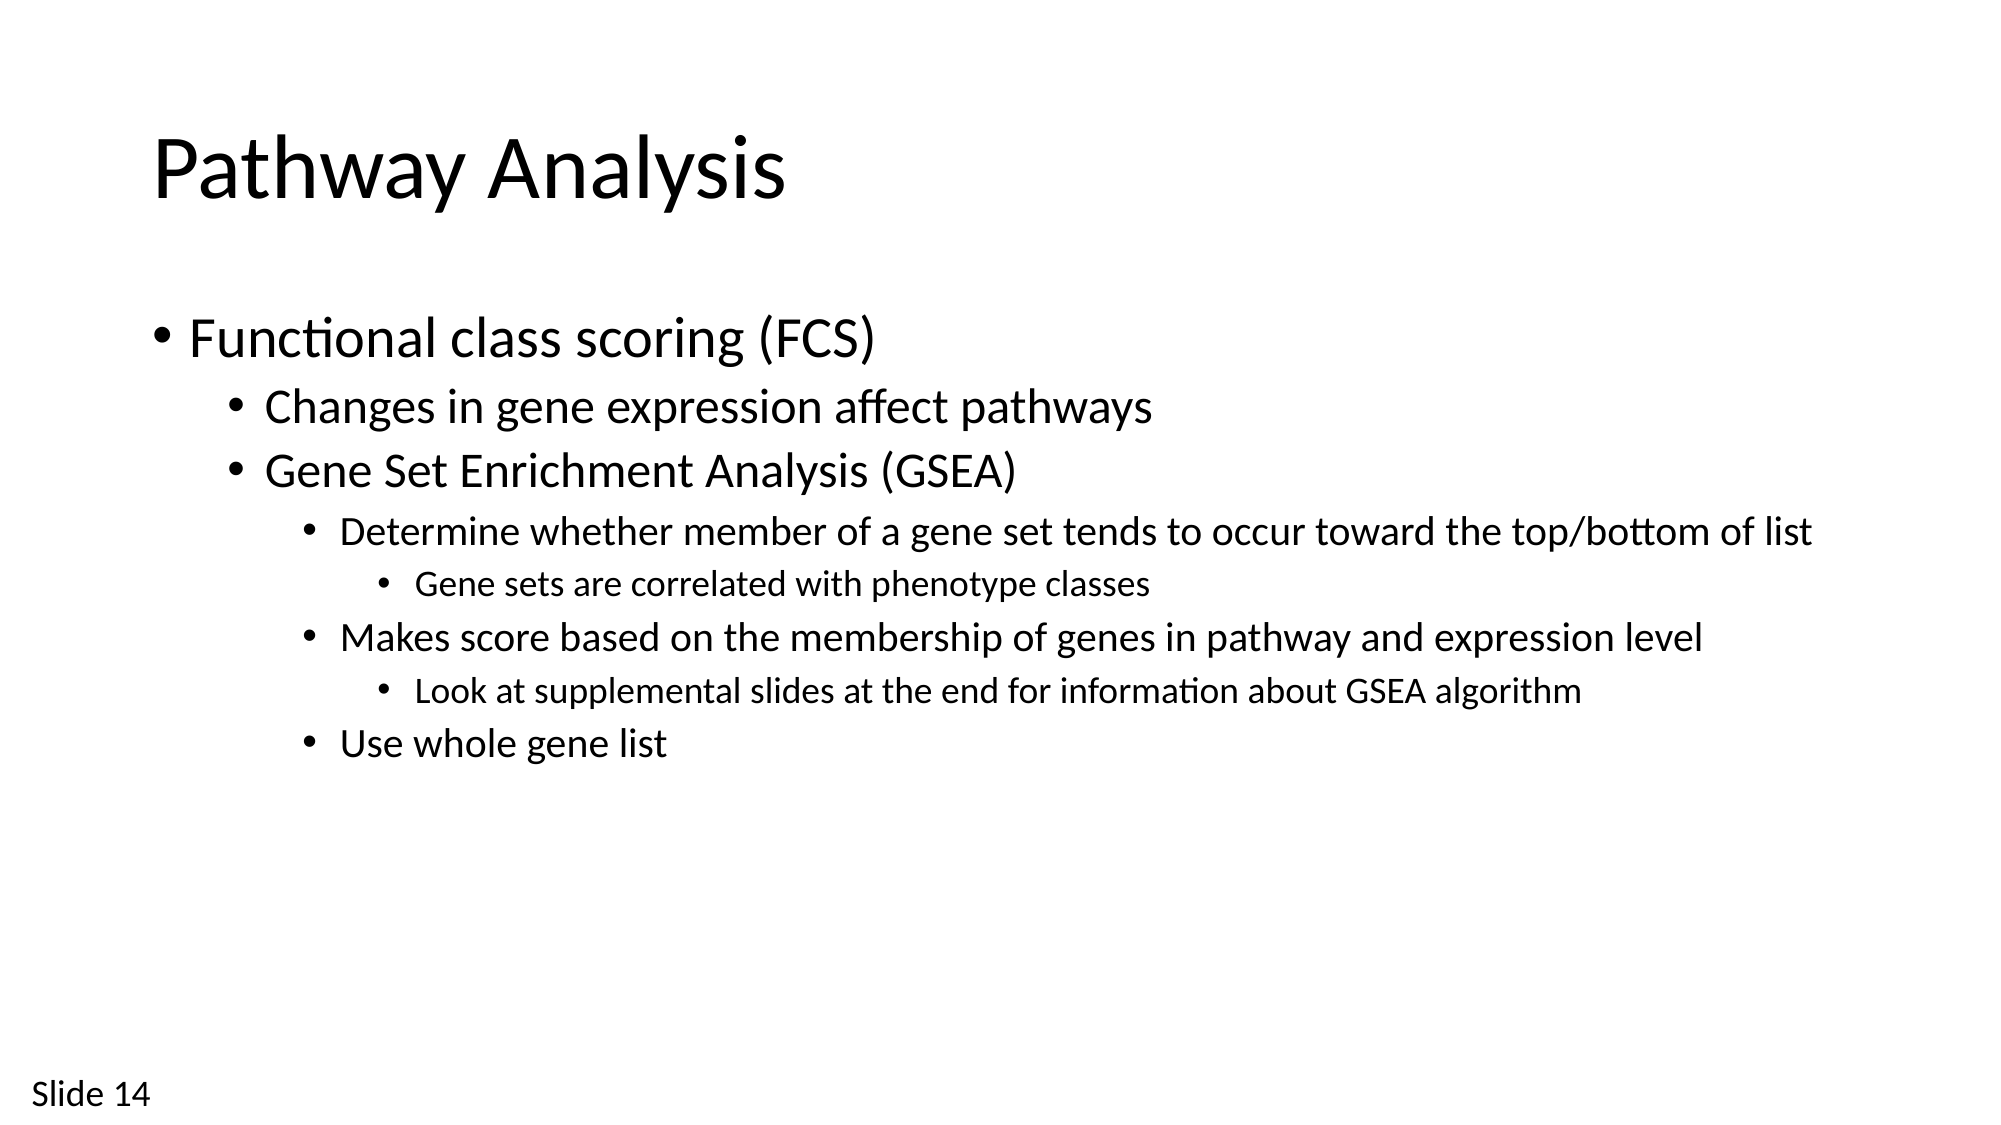

# Pathway Analysis
Functional class scoring (FCS)
Changes in gene expression affect pathways
Gene Set Enrichment Analysis (GSEA)
Determine whether member of a gene set tends to occur toward the top/bottom of list
Gene sets are correlated with phenotype classes
Makes score based on the membership of genes in pathway and expression level
Look at supplemental slides at the end for information about GSEA algorithm
Use whole gene list
Slide 14